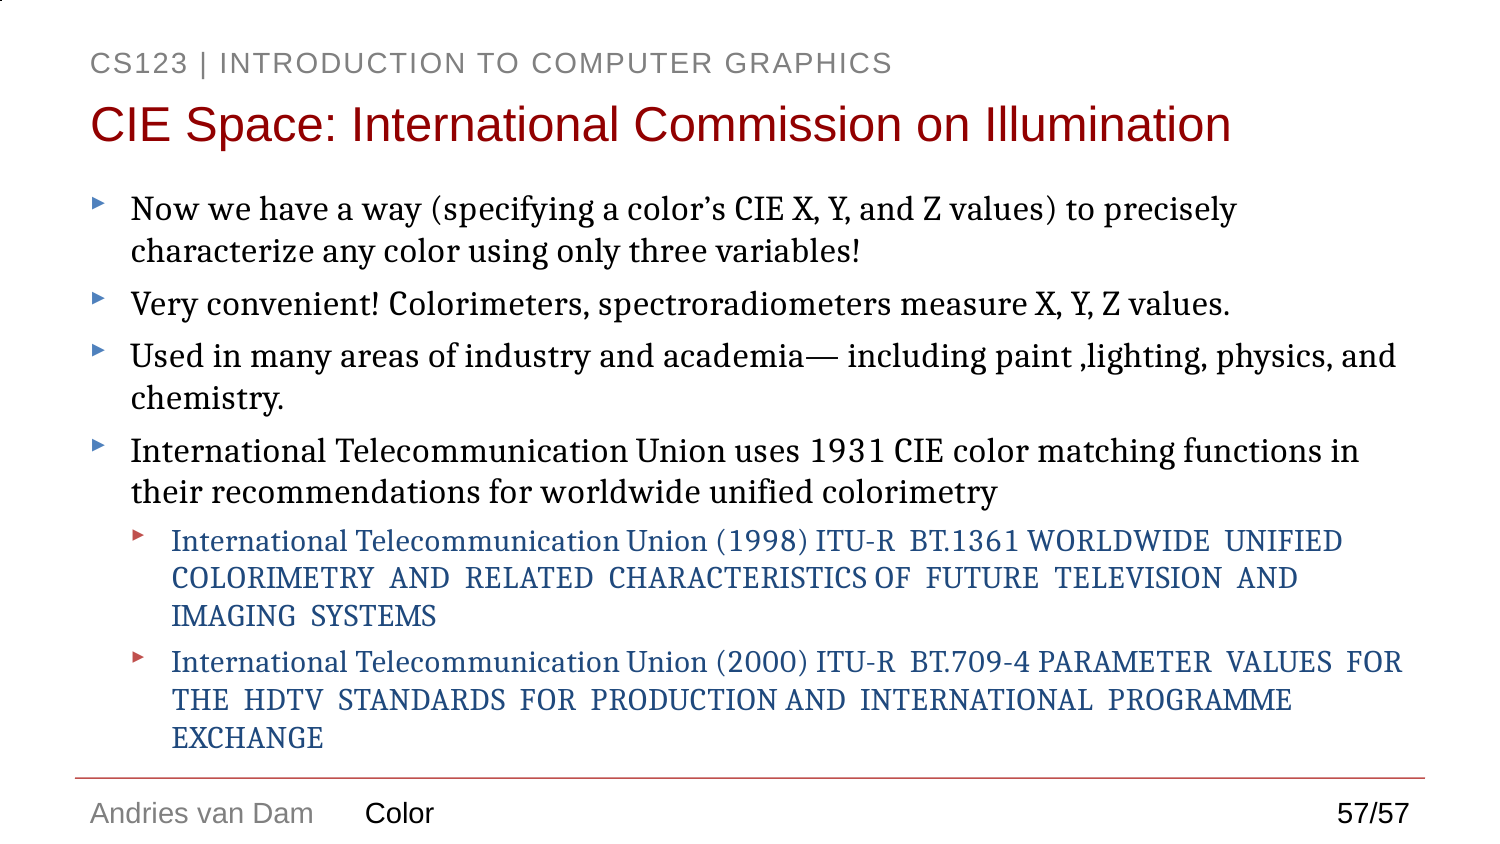

# CIE Space: International Commission on Illumination
Now we have a way (specifying a color’s CIE X, Y, and Z values) to precisely characterize any color using only three variables!
Very convenient! Colorimeters, spectroradiometers measure X, Y, Z values.
Used in many areas of industry and academia— including paint ,lighting, physics, and chemistry.
International Telecommunication Union uses 1931 CIE color matching functions in their recommendations for worldwide unified colorimetry
International Telecommunication Union (1998) ITU-R  BT.1361 WORLDWIDE  UNIFIED  COLORIMETRY  AND  RELATED  CHARACTERISTICS OF  FUTURE  TELEVISION  AND  IMAGING  SYSTEMS
International Telecommunication Union (2000) ITU-R  BT.709-4 PARAMETER  VALUES  FOR  THE  HDTV  STANDARDS  FOR  PRODUCTION AND  INTERNATIONAL  PROGRAMME  EXCHANGE
57/57
Color